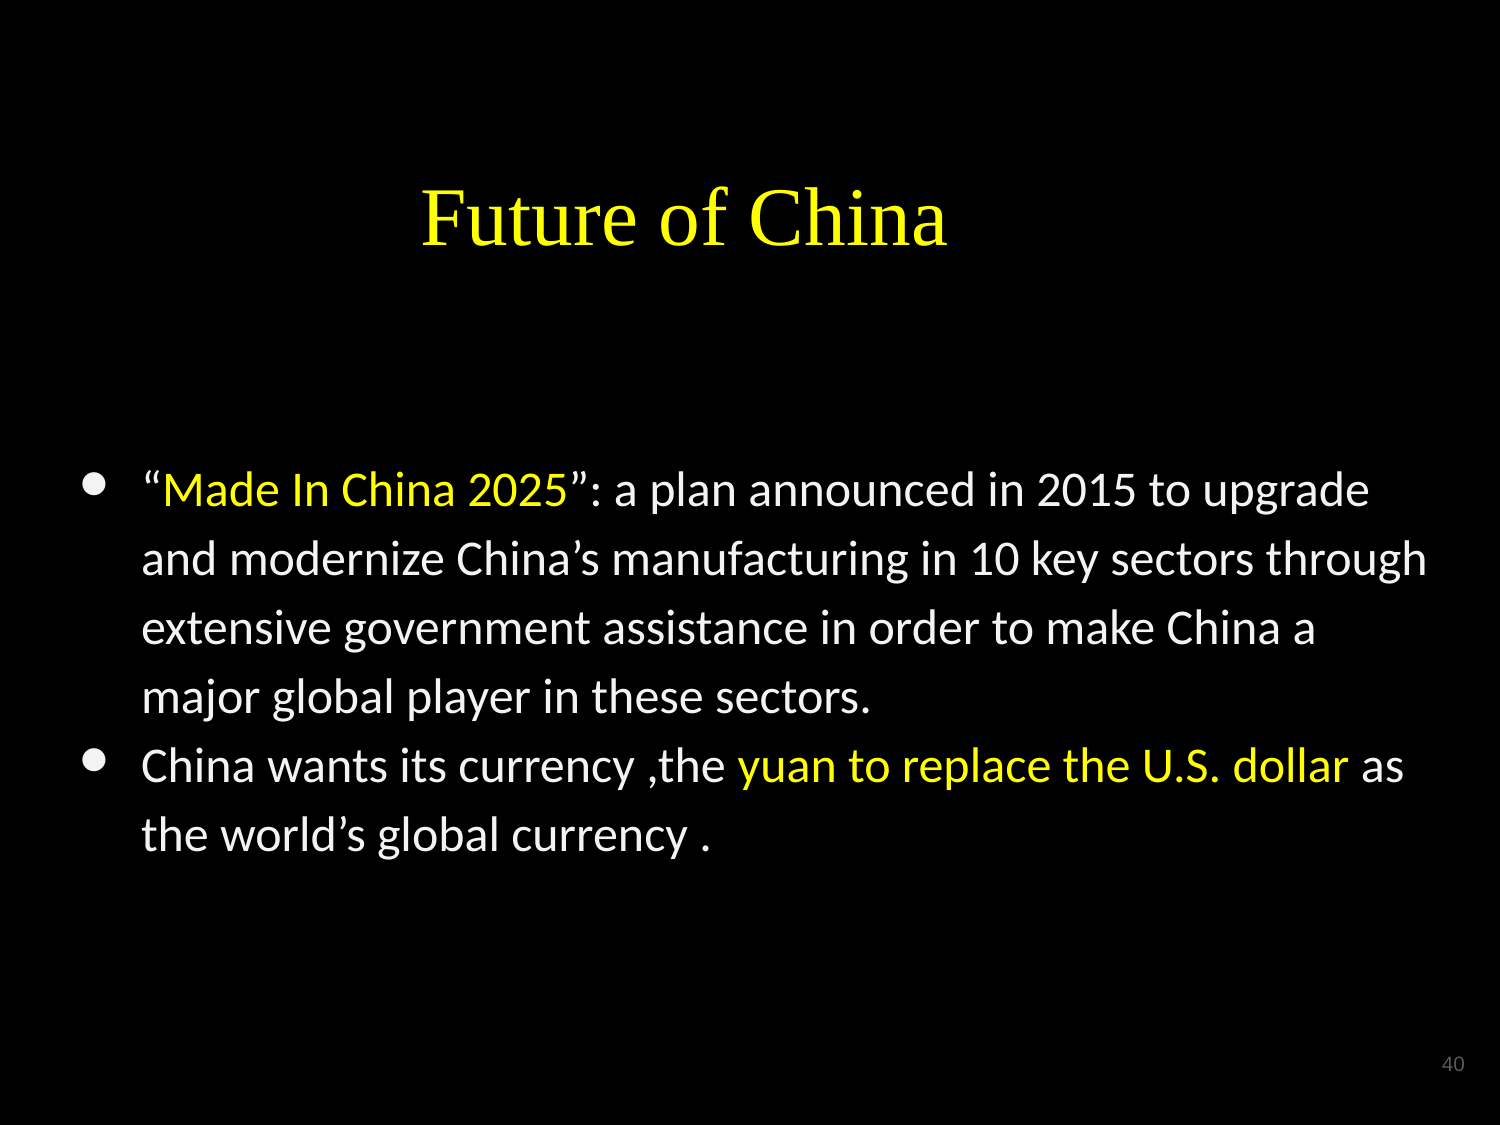

“Made In China 2025”: a plan announced in 2015 to upgrade and modernize China’s manufacturing in 10 key sectors through extensive government assistance in order to make China a major global player in these sectors.
China wants its currency ,the yuan to replace the U.S. dollar as the world’s global currency .
Future of China

40